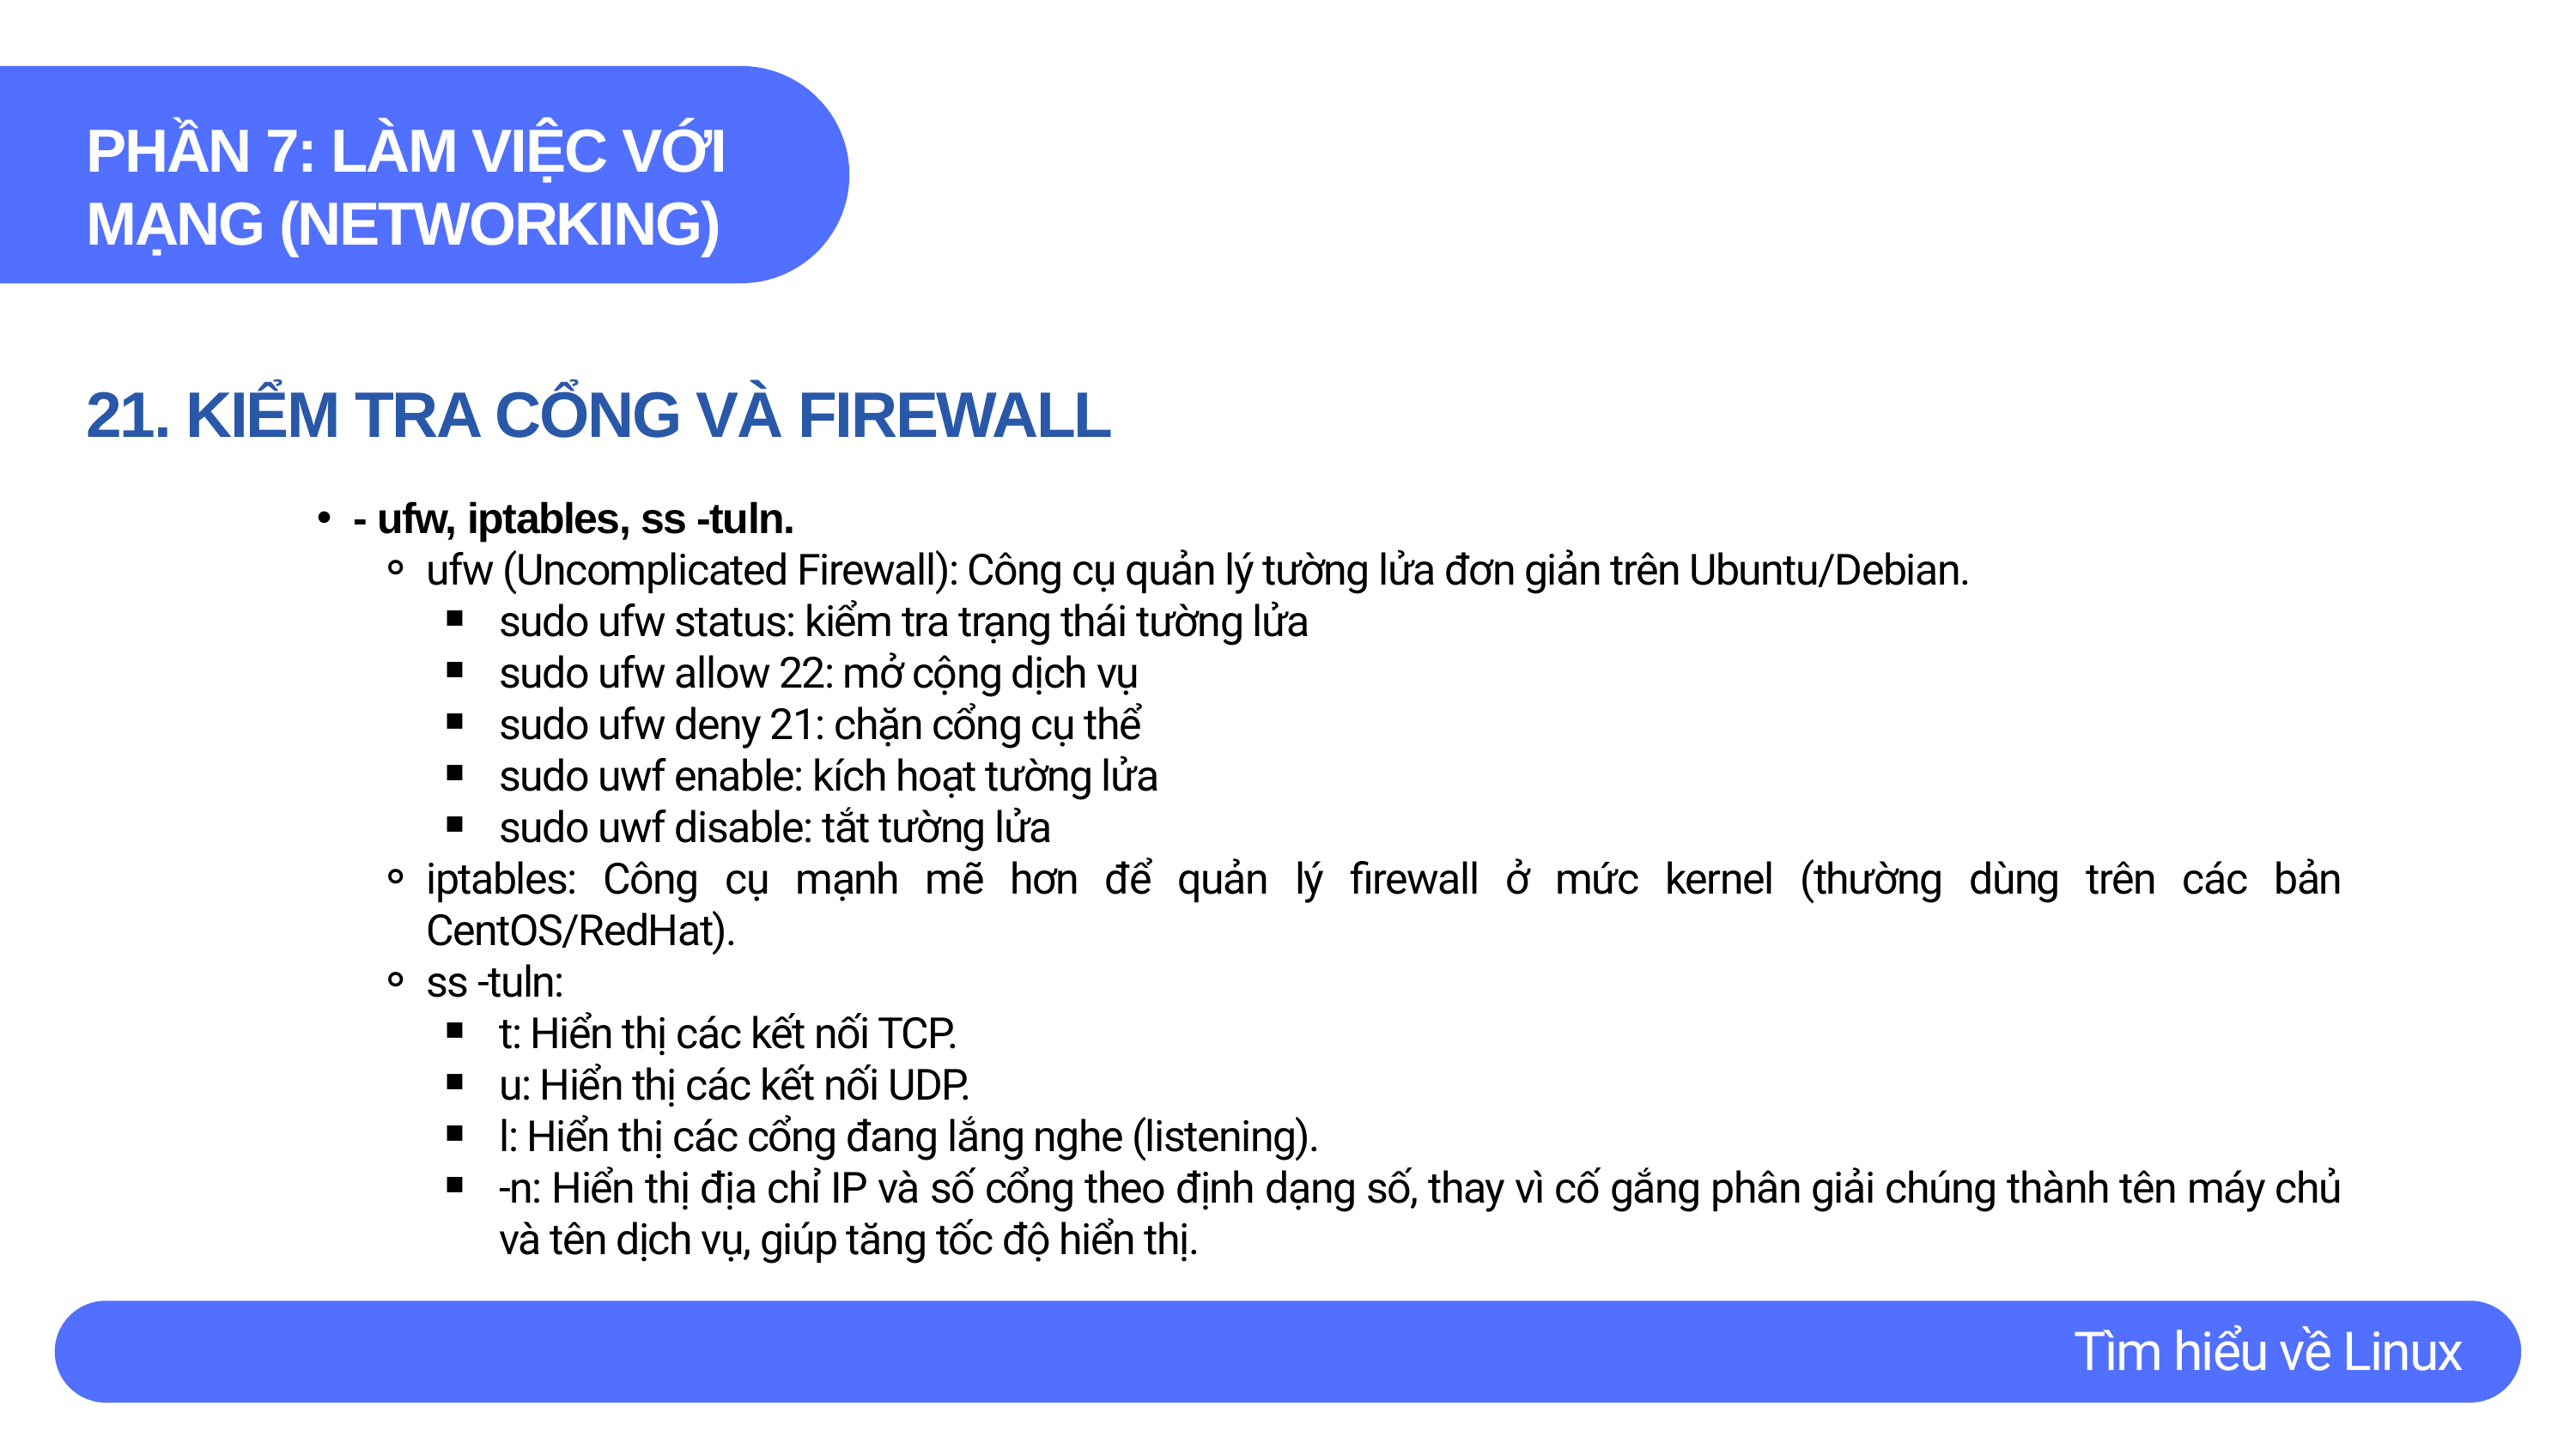

PHẦN 7: LÀM VIỆC VỚI MẠNG (NETWORKING)

21. KIỂM TRA CỔNG VÀ FIREWALL
- ufw, iptables, ss -tuln.
ufw (Uncomplicated Firewall): Công cụ quản lý tường lửa đơn giản trên Ubuntu/Debian.
sudo ufw status: kiểm tra trạng thái tường lửa
sudo ufw allow 22: mở cộng dịch vụ
sudo ufw deny 21: chặn cổng cụ thể
sudo uwf enable: kích hoạt tường lửa
sudo uwf disable: tắt tường lửa
iptables: Công cụ mạnh mẽ hơn để quản lý firewall ở mức kernel (thường dùng trên các bản CentOS/RedHat).
ss -tuln:
t: Hiển thị các kết nối TCP.
u: Hiển thị các kết nối UDP.
l: Hiển thị các cổng đang lắng nghe (listening).
-n: Hiển thị địa chỉ IP và số cổng theo định dạng số, thay vì cố gắng phân giải chúng thành tên máy chủ và tên dịch vụ, giúp tăng tốc độ hiển thị.

Tìm hiểu về Linux